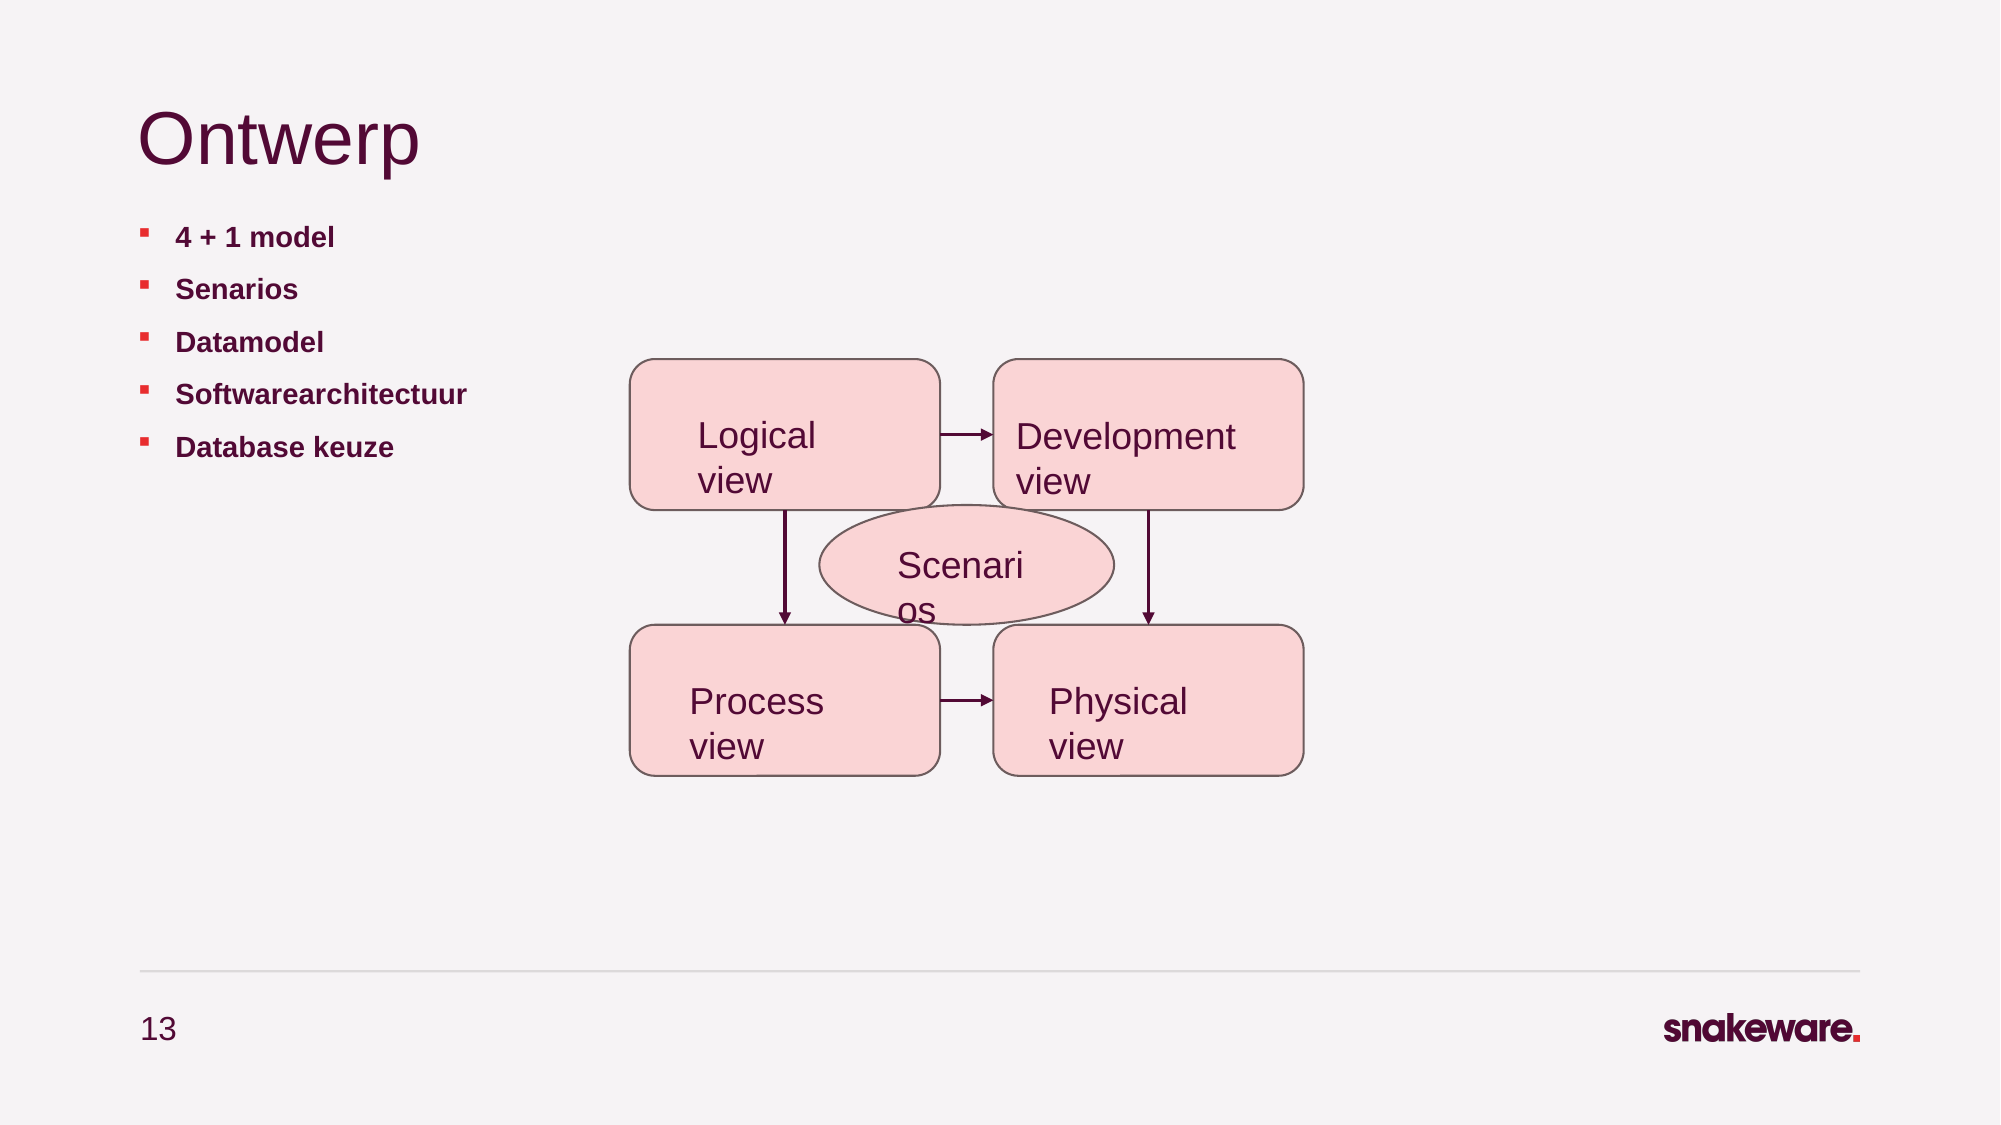

# Ontwerp
4 + 1 model
Senarios
Datamodel
Softwarearchitectuur
Database keuze

Logical view
Development view

Scenarios

Process view
Physical view